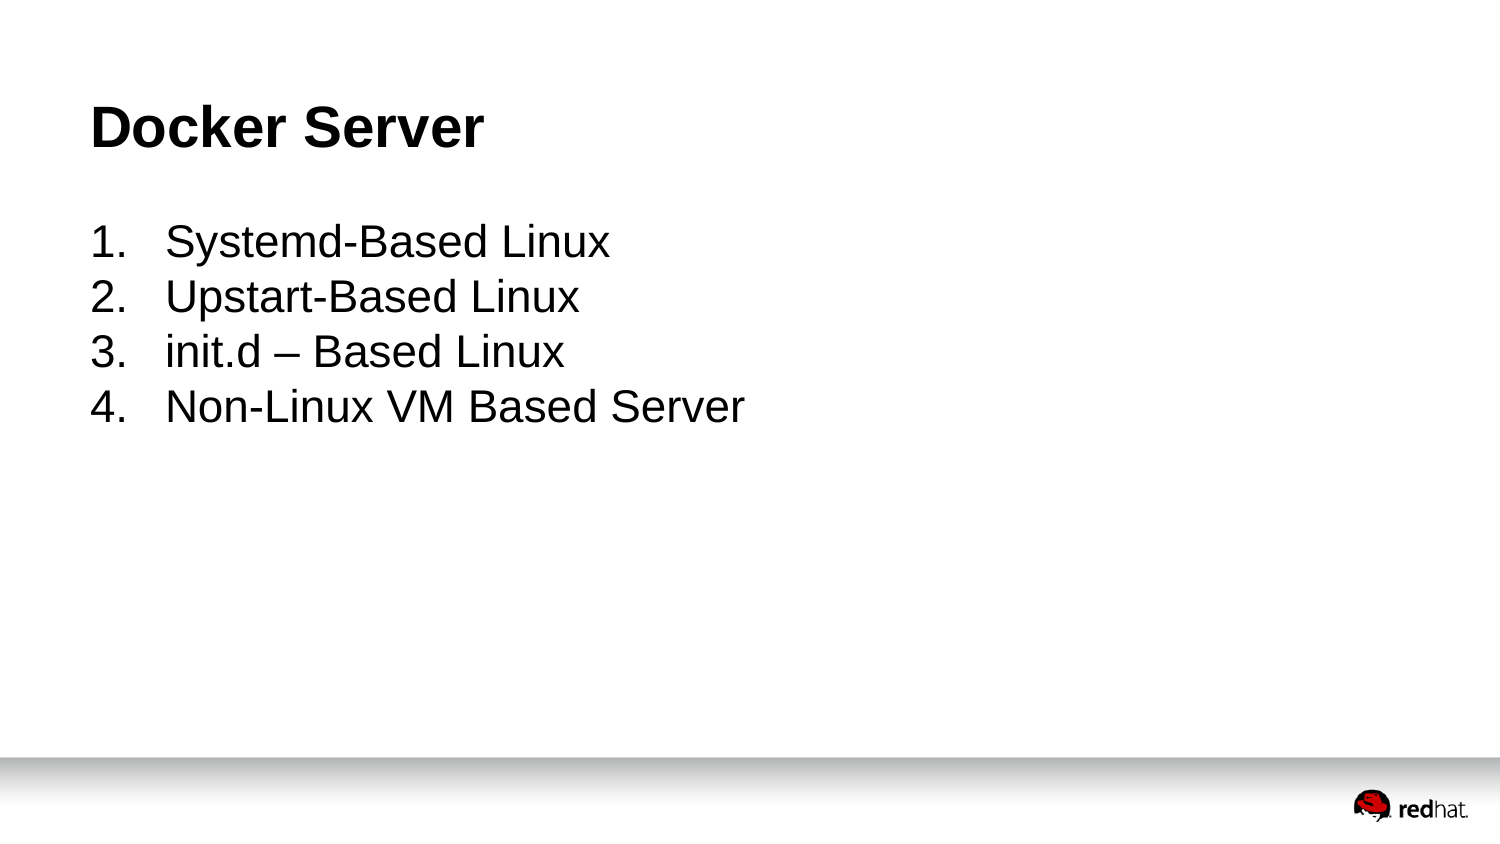

# Docker Server
Systemd-Based Linux
Upstart-Based Linux
init.d – Based Linux
Non-Linux VM Based Server